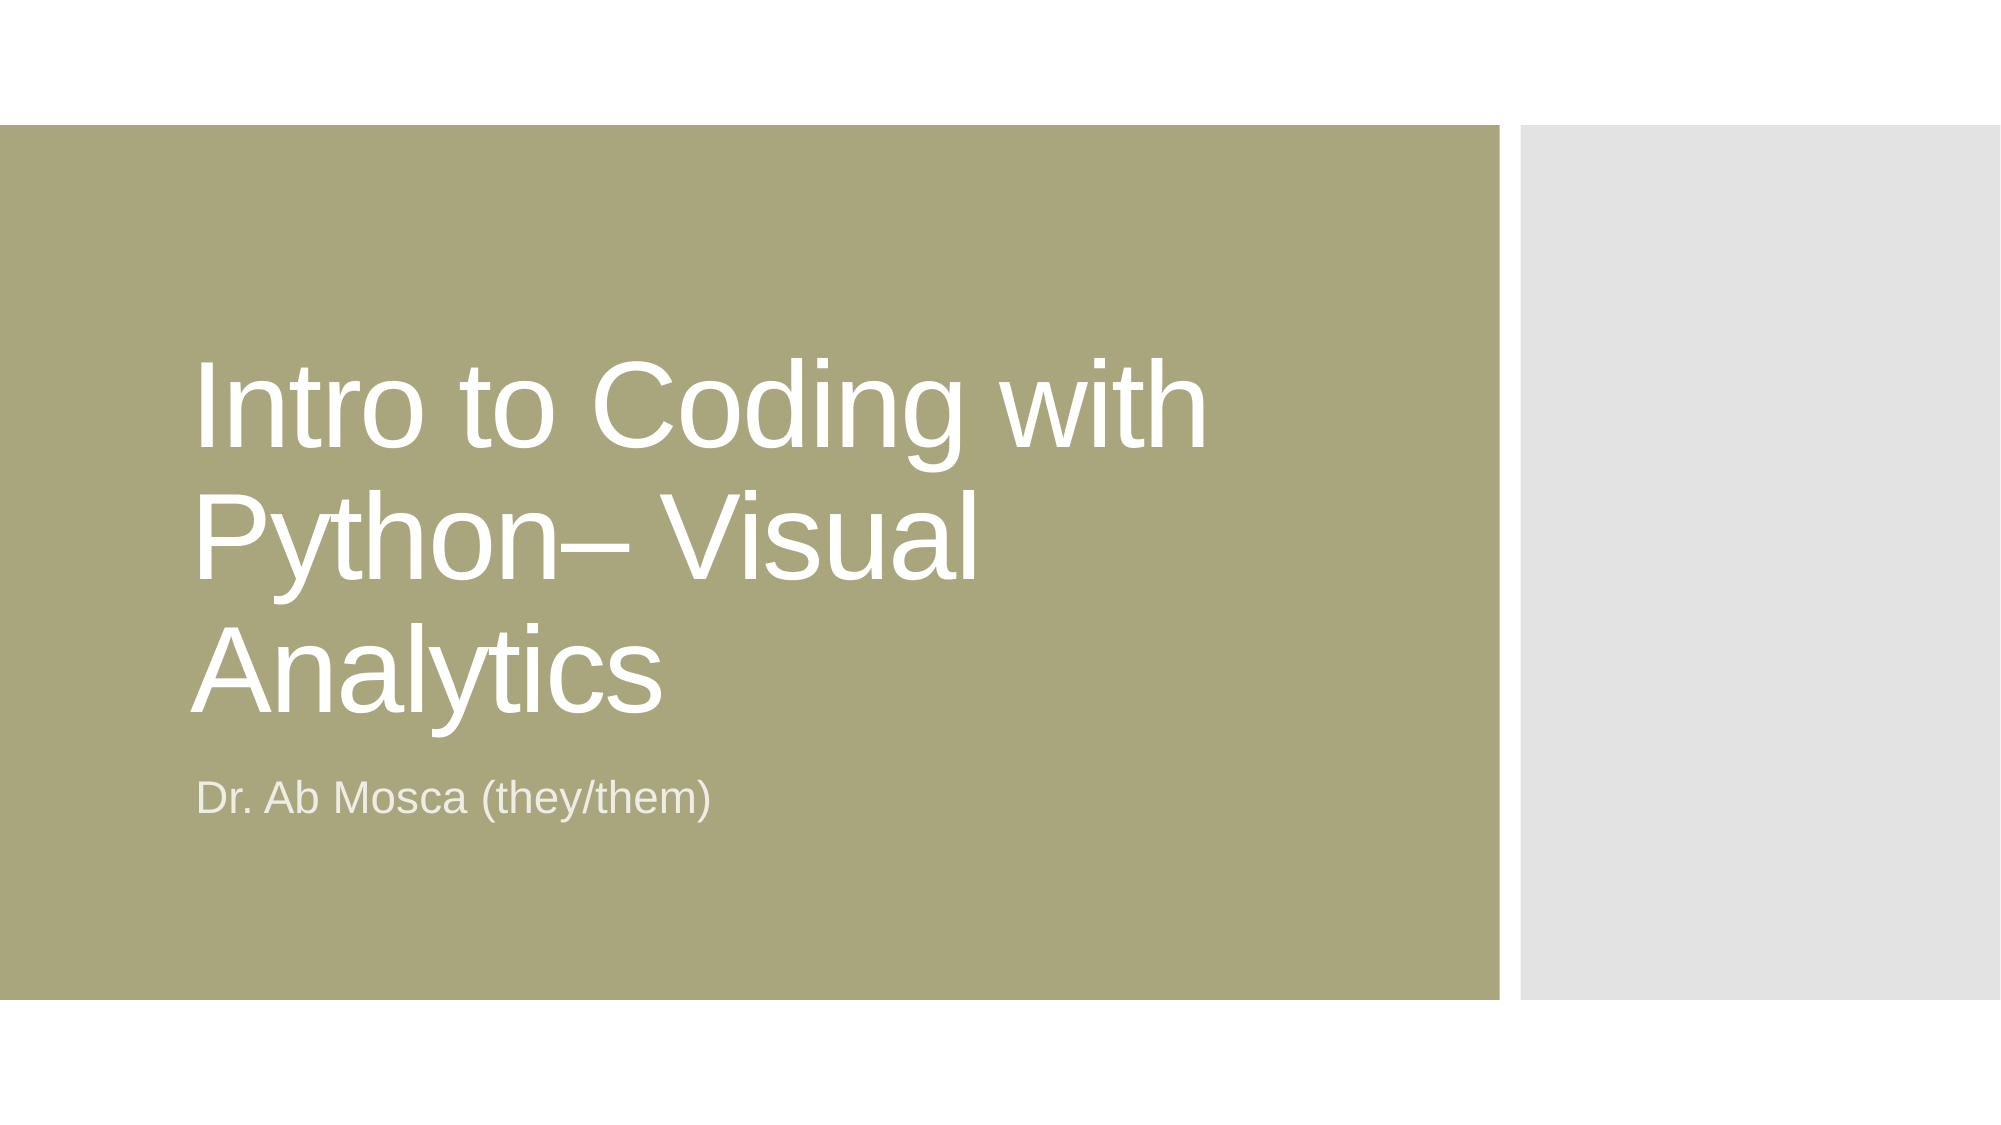

# Intro to Coding with Python– Visual Analytics
Dr. Ab Mosca (they/them)